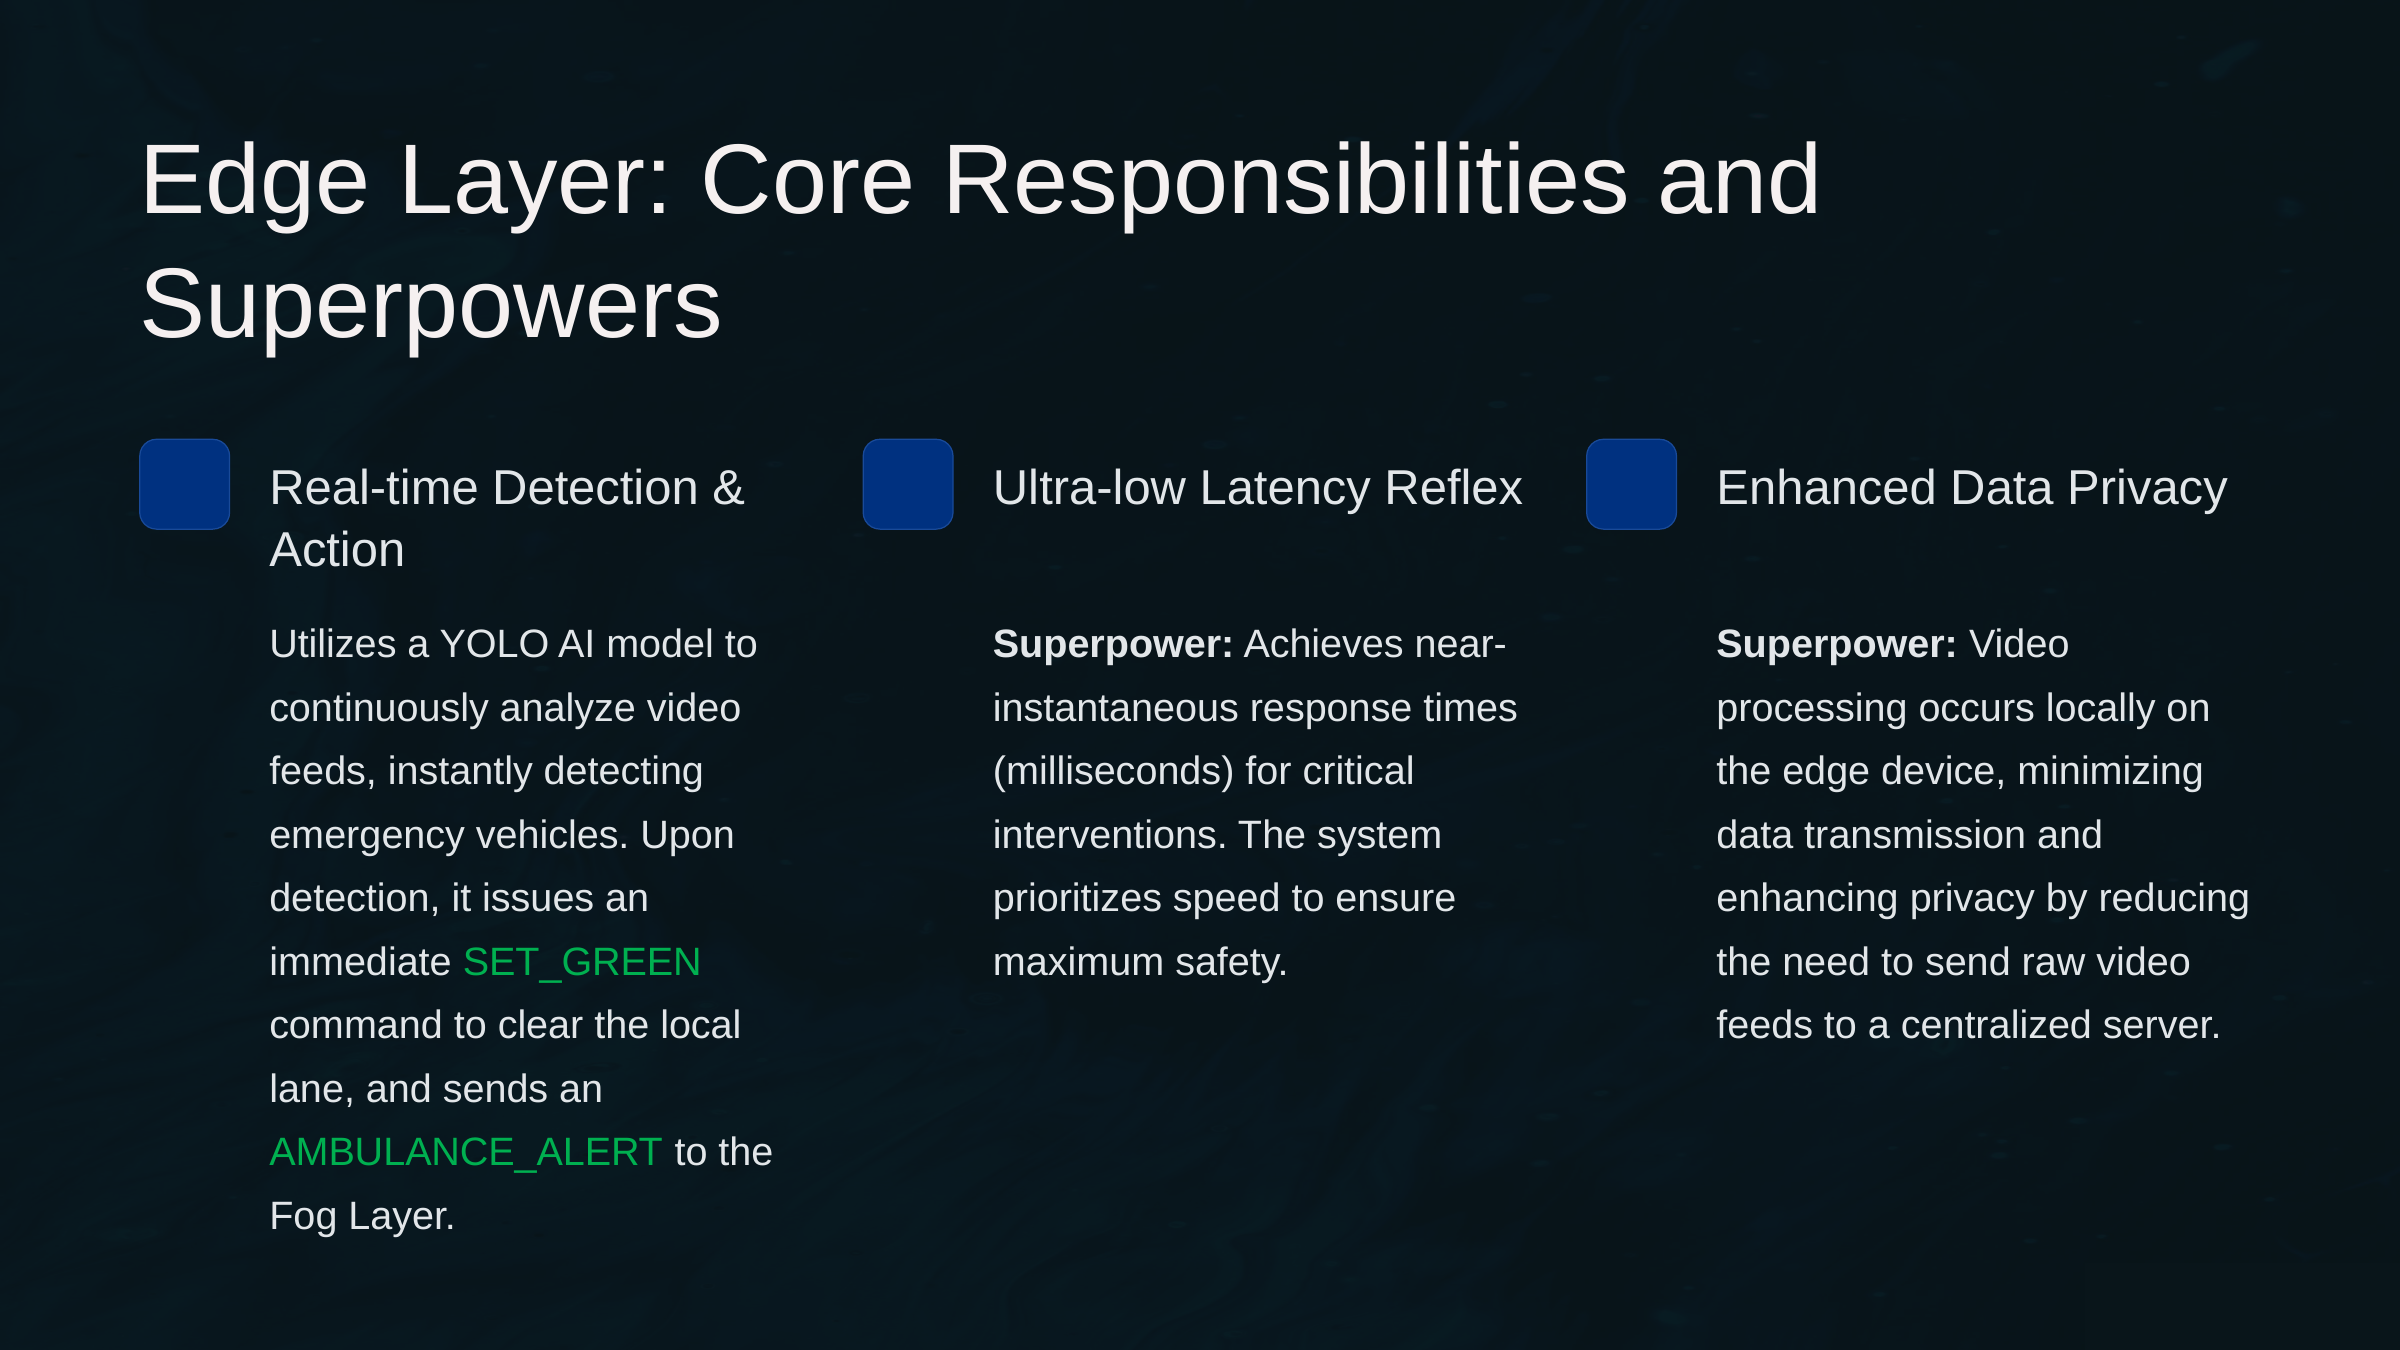

Edge Layer: Core Responsibilities and Superpowers

Real-time Detection & Action
Ultra-low Latency Reflex
Enhanced Data Privacy
Utilizes a YOLO AI model to continuously analyze video feeds, instantly detecting emergency vehicles. Upon detection, it issues an immediate SET_GREEN command to clear the local lane, and sends an AMBULANCE_ALERT to the Fog Layer.
Superpower: Achieves near-instantaneous response times (milliseconds) for critical interventions. The system prioritizes speed to ensure maximum safety.
Superpower: Video processing occurs locally on the edge device, minimizing data transmission and enhancing privacy by reducing the need to send raw video feeds to a centralized server.